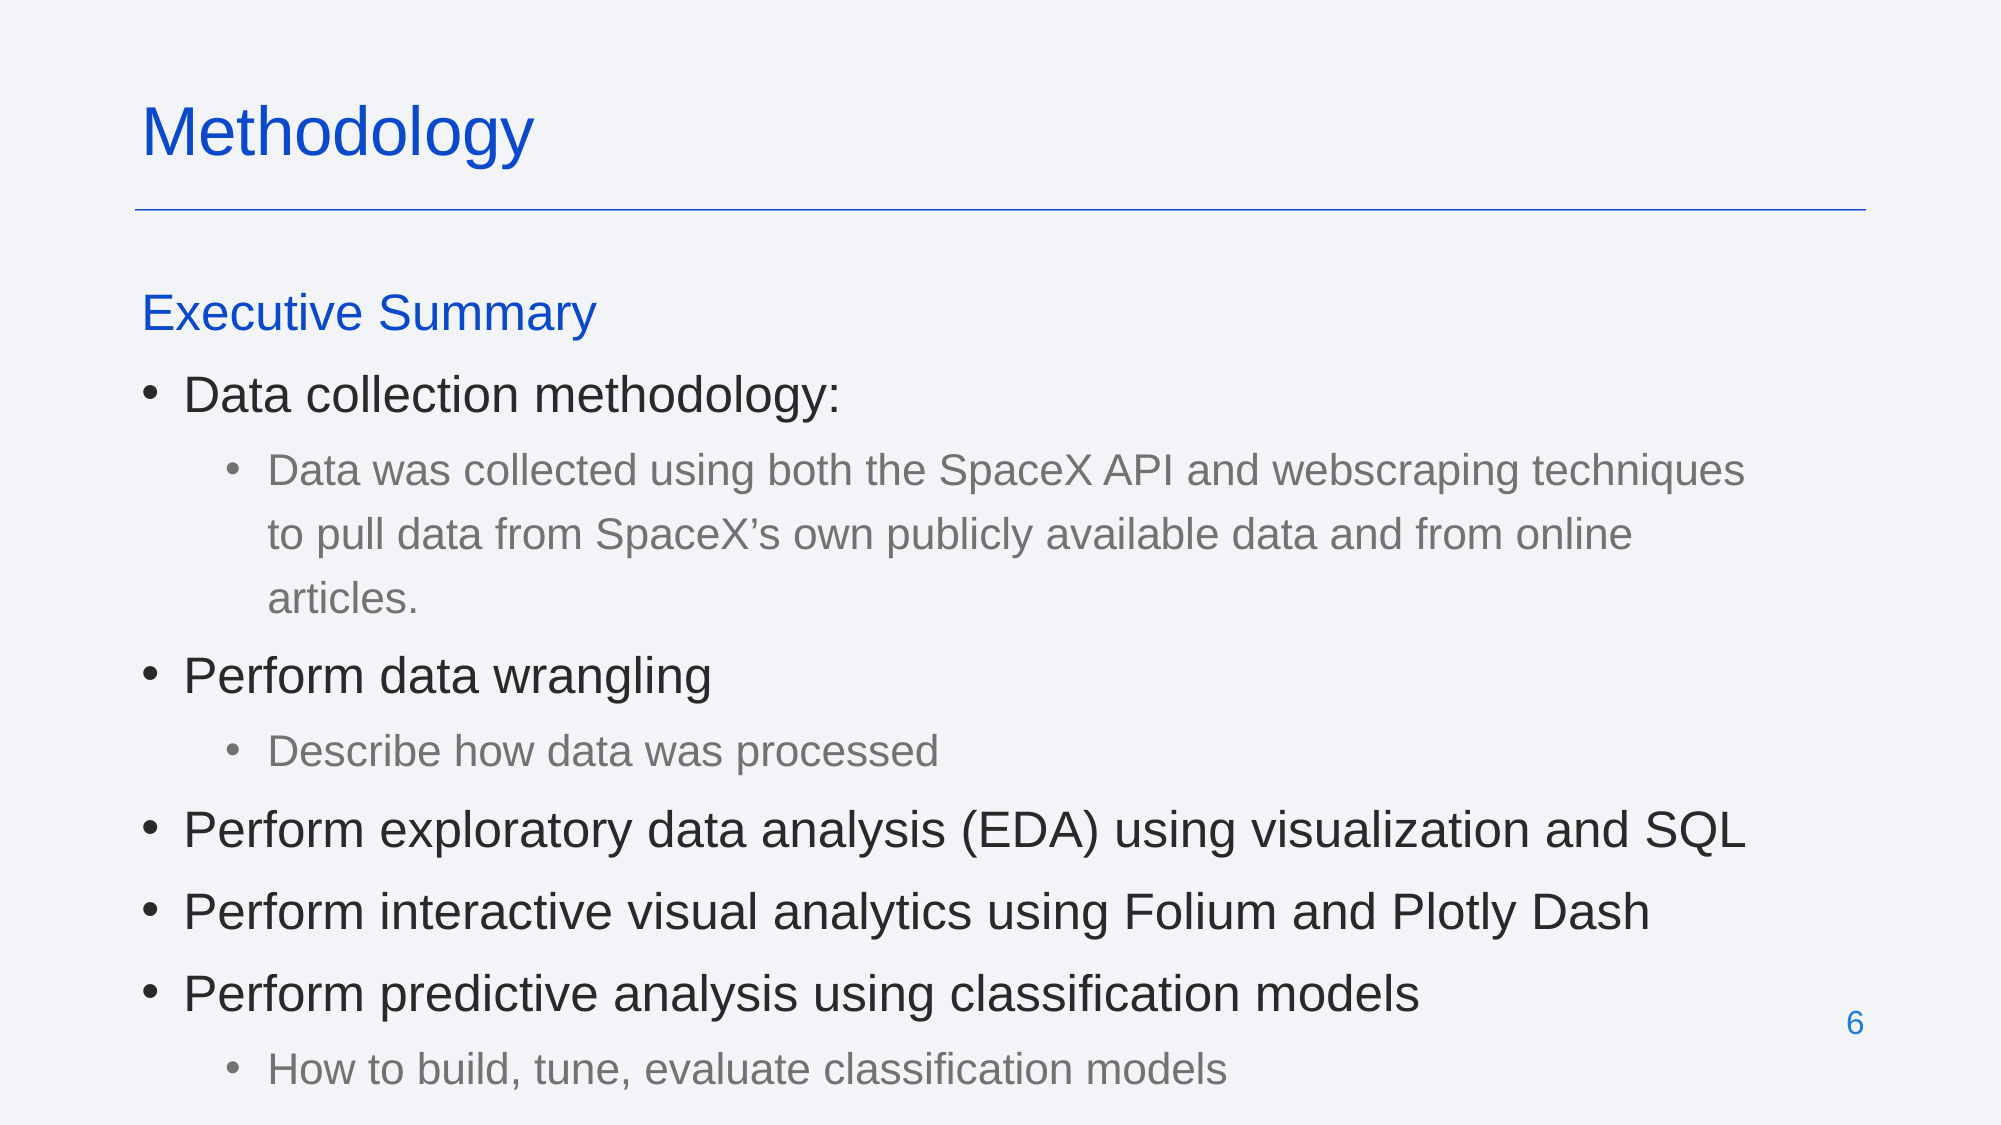

Methodology
Executive Summary
Data collection methodology:
Data was collected using both the SpaceX API and webscraping techniques to pull data from SpaceX’s own publicly available data and from online articles.
Perform data wrangling
Describe how data was processed
Perform exploratory data analysis (EDA) using visualization and SQL
Perform interactive visual analytics using Folium and Plotly Dash
Perform predictive analysis using classification models
How to build, tune, evaluate classification models

6